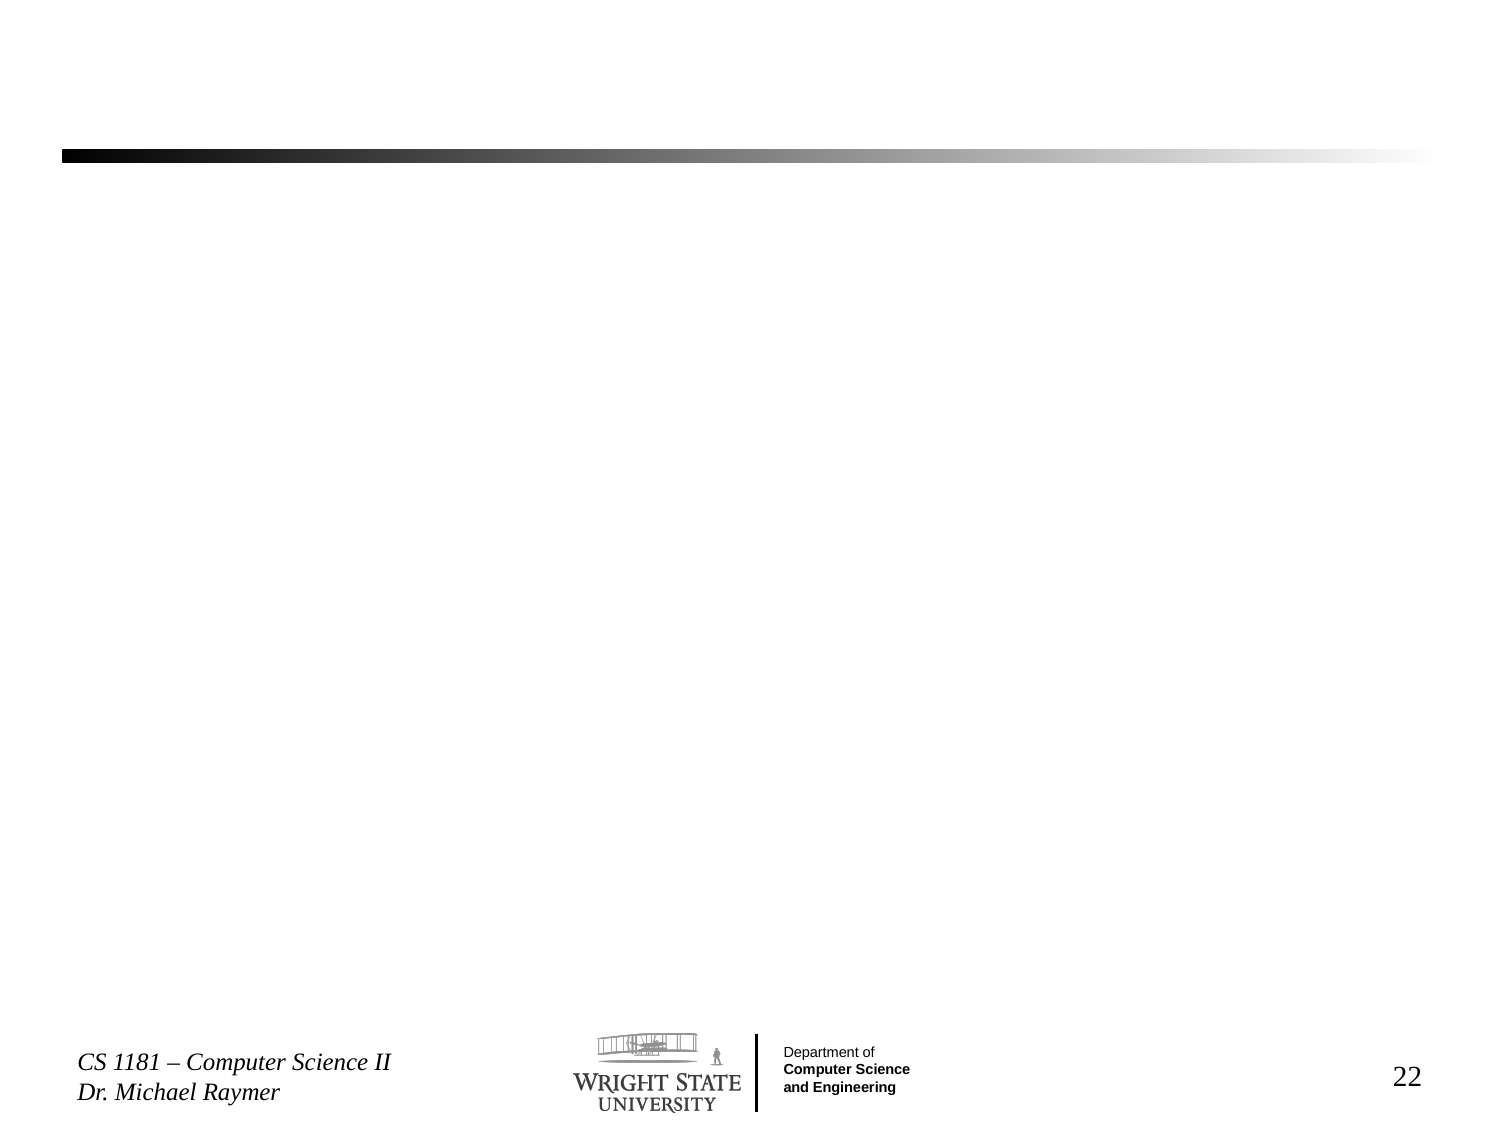

#

CS 1181 – Computer Science II    Dr. Michael Raymer
22